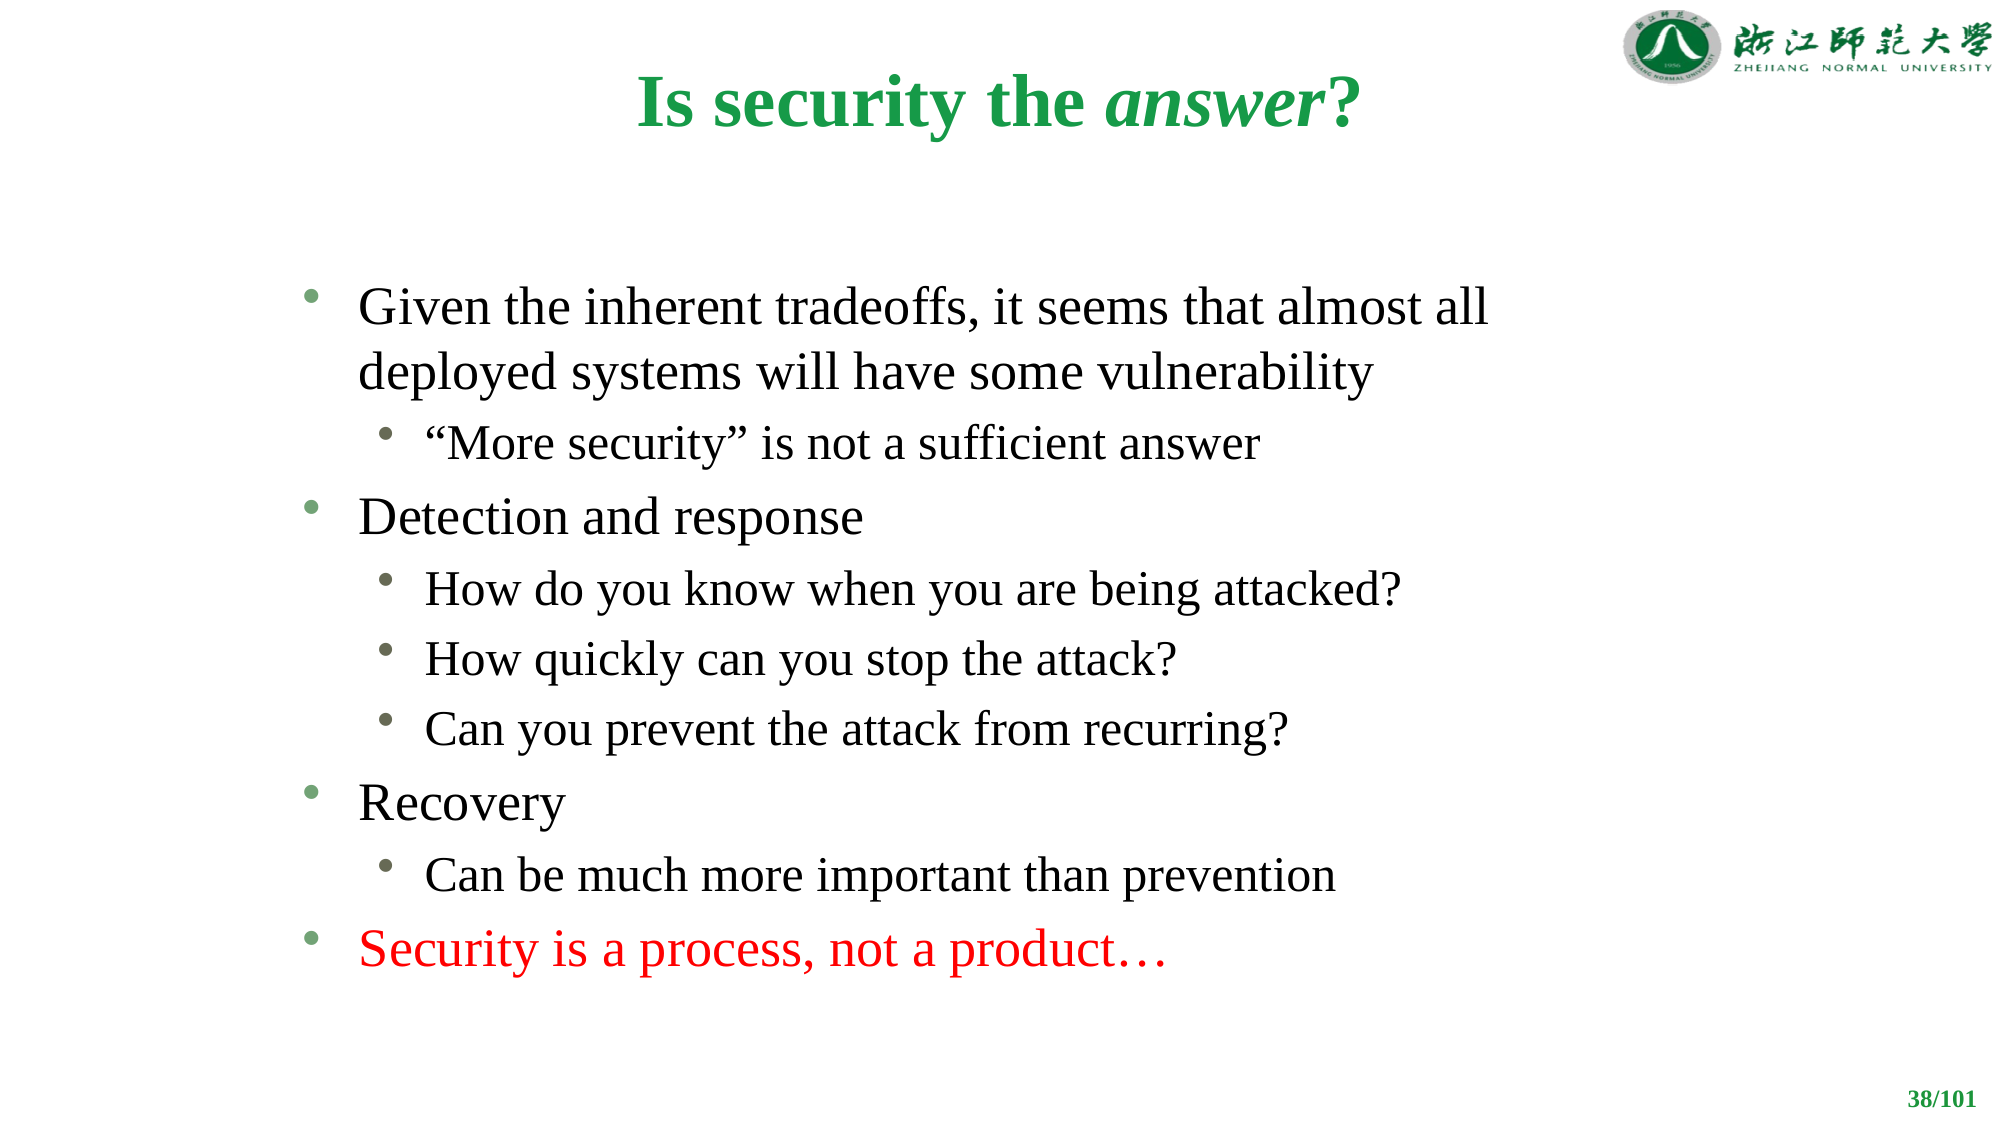

# Is security the answer?
Given the inherent tradeoffs, it seems that almost all deployed systems will have some vulnerability
“More security” is not a sufficient answer
Detection and response
How do you know when you are being attacked?
How quickly can you stop the attack?
Can you prevent the attack from recurring?
Recovery
Can be much more important than prevention
Security is a process, not a product…